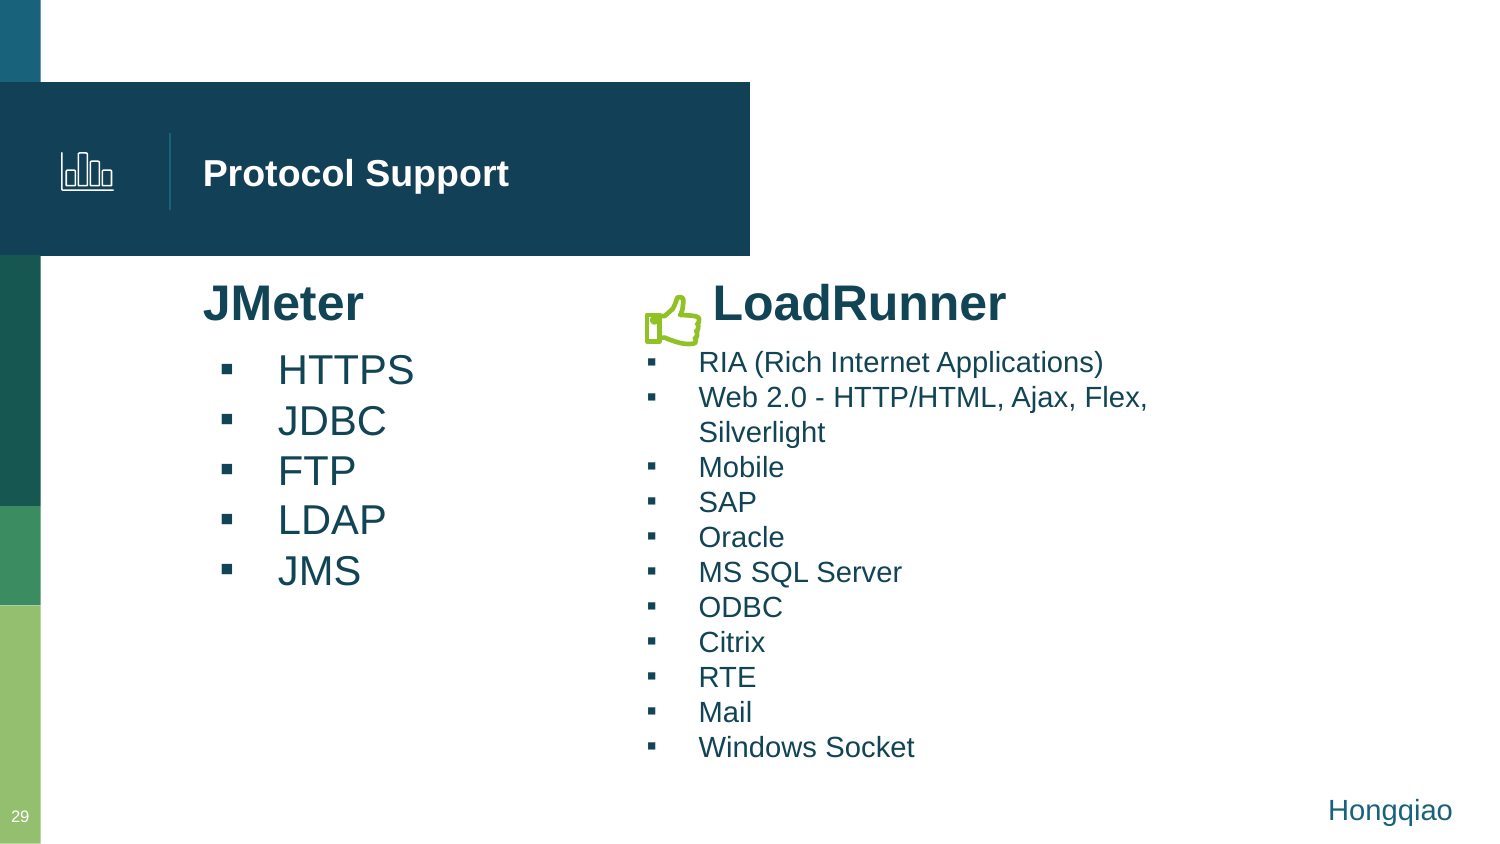

# Protocol Support

JMeter
HTTPS
JDBC
FTP
LDAP
JMS

 LoadRunner
RIA (Rich Internet Applications)
Web 2.0 - HTTP/HTML, Ajax, Flex, Silverlight
Mobile
SAP
Oracle
MS SQL Server
ODBC
Citrix
RTE
Mail
Windows Socket

Hongqiao
29